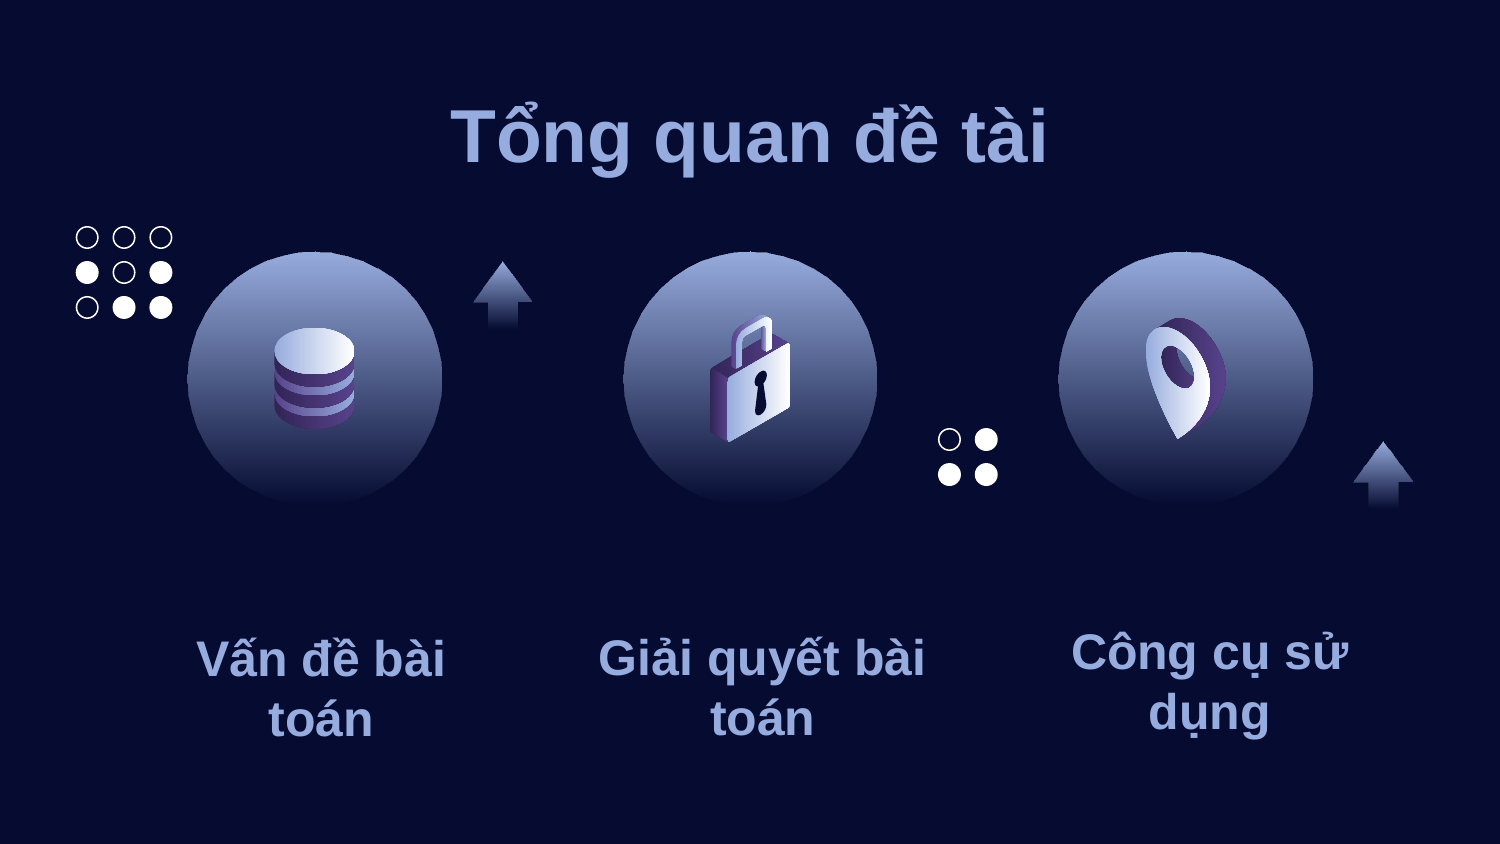

# Tổng quan đề tài

Vấn đề bài toán
Giải quyết bài toán
Công cụ sử dụng